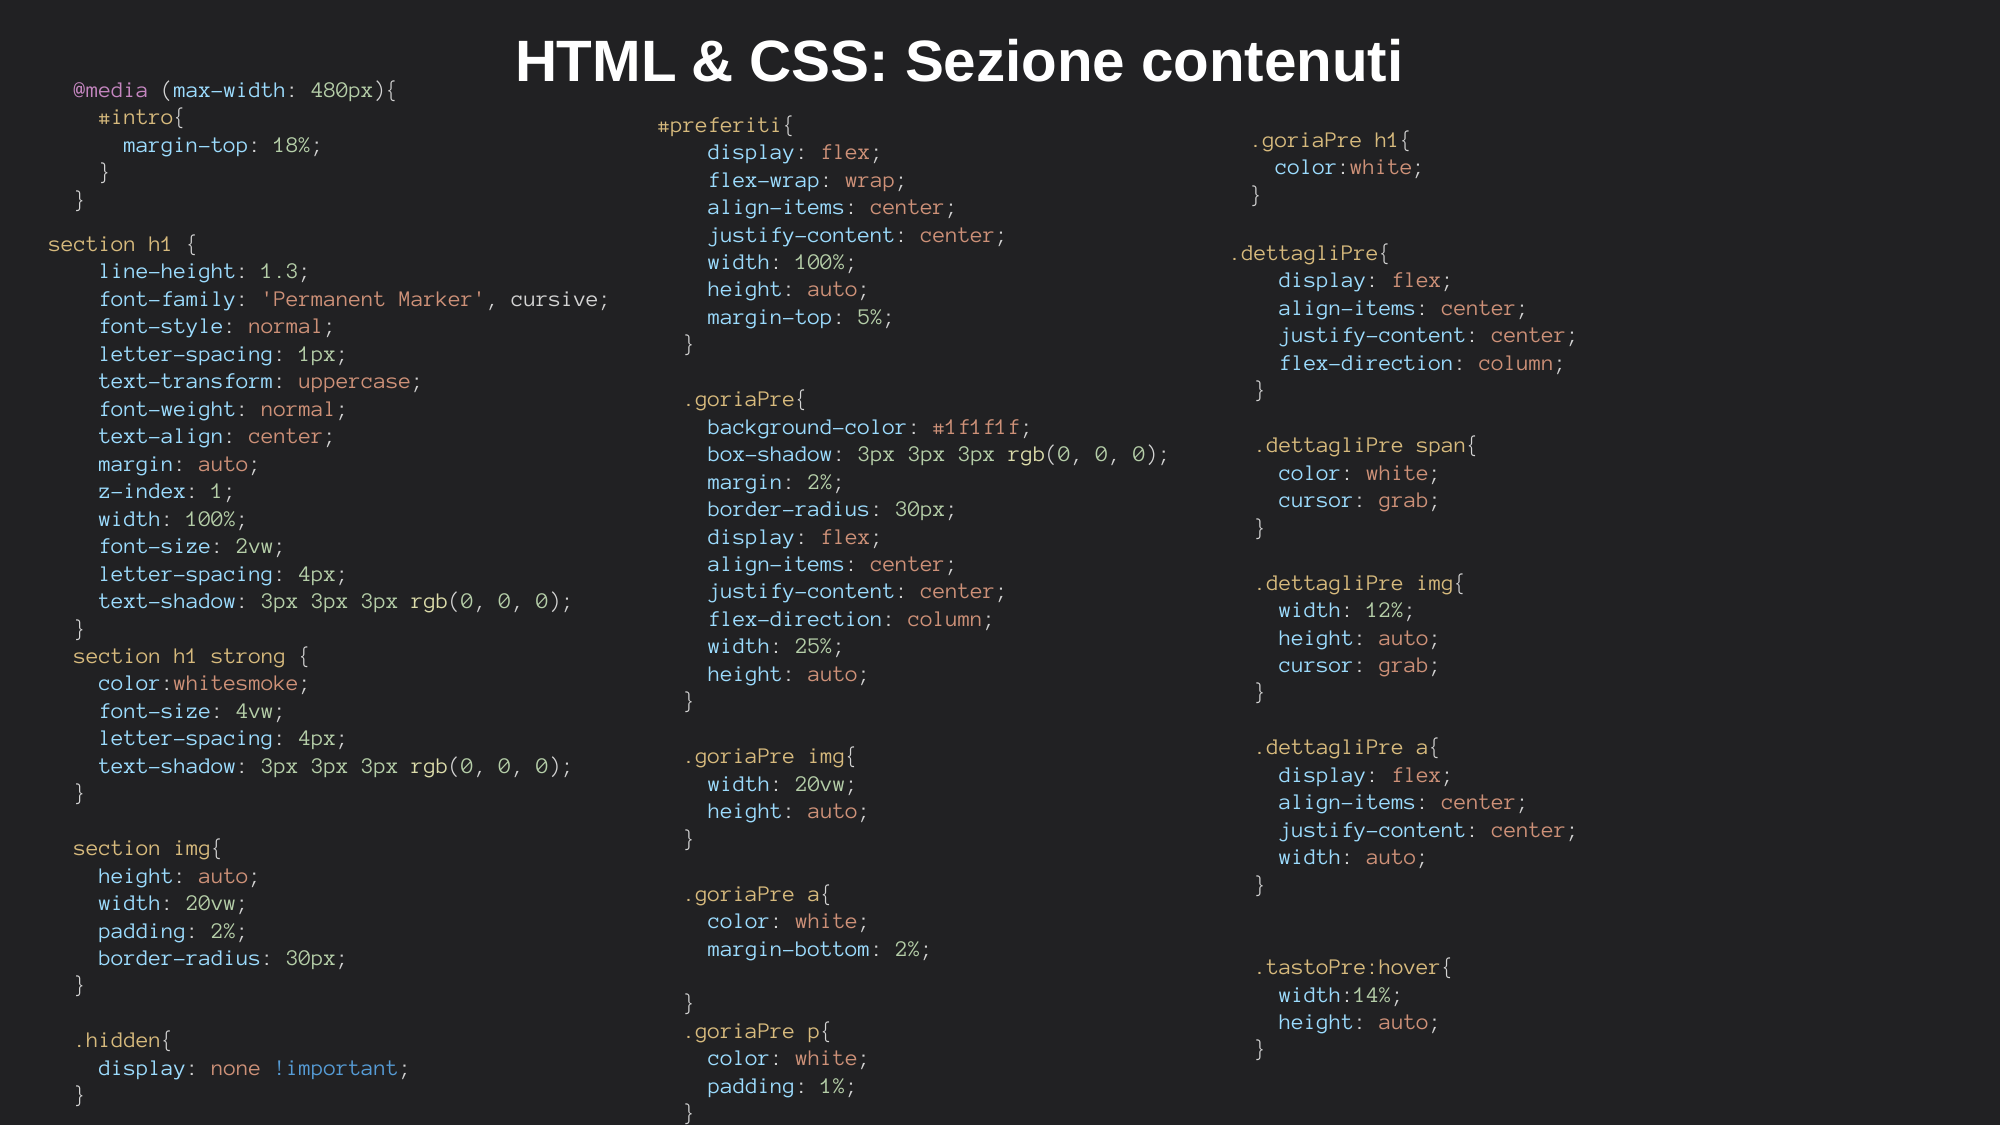

HTML & CSS: Sezione contenuti
  @media (max-width: 480px){
    #intro{
      margin-top: 18%;
    }
  }
#preferiti{
    display: flex;
    flex-wrap: wrap;
    align-items: center;
    justify-content: center;
    width: 100%;
    height: auto;
    margin-top: 5%;
  }
  .goriaPre{
    background-color: #1f1f1f;
    box-shadow: 3px 3px 3px rgb(0, 0, 0);
    margin: 2%;
    border-radius: 30px;
    display: flex;
    align-items: center;
    justify-content: center;
    flex-direction: column;
    width: 25%;
    height: auto;
  }
  .goriaPre img{
    width: 20vw;
    height: auto;
  }
  .goriaPre a{
    color: white;
    margin-bottom: 2%;
  }
  .goriaPre p{
    color: white;
    padding: 1%;
  }

  .goriaPre h1{
    color:white;
  }
section h1 {
    line-height: 1.3;
    font-family: 'Permanent Marker', cursive;
    font-style: normal;
    letter-spacing: 1px;
    text-transform: uppercase;
    font-weight: normal;
    text-align: center;
    margin: auto;
    z-index: 1;
    width: 100%;
    font-size: 2vw;
    letter-spacing: 4px;
    text-shadow: 3px 3px 3px rgb(0, 0, 0);
  }
  section h1 strong {
    color:whitesmoke;
    font-size: 4vw;
    letter-spacing: 4px;
    text-shadow: 3px 3px 3px rgb(0, 0, 0);
  }
  section img{
    height: auto;
    width: 20vw;
    padding: 2%;
    border-radius: 30px;
  }

  .hidden{
    display: none !important;
  }
.dettagliPre{
    display: flex;
    align-items: center;
    justify-content: center;
    flex-direction: column;
  }
  .dettagliPre span{
    color: white;
    cursor: grab;
  }
  .dettagliPre img{
    width: 12%;
    height: auto;
    cursor: grab;
  }
  .dettagliPre a{
    display: flex;
    align-items: center;
    justify-content: center;
    width: auto;
  }
  .tastoPre:hover{
    width:14%;
    height: auto;
  }